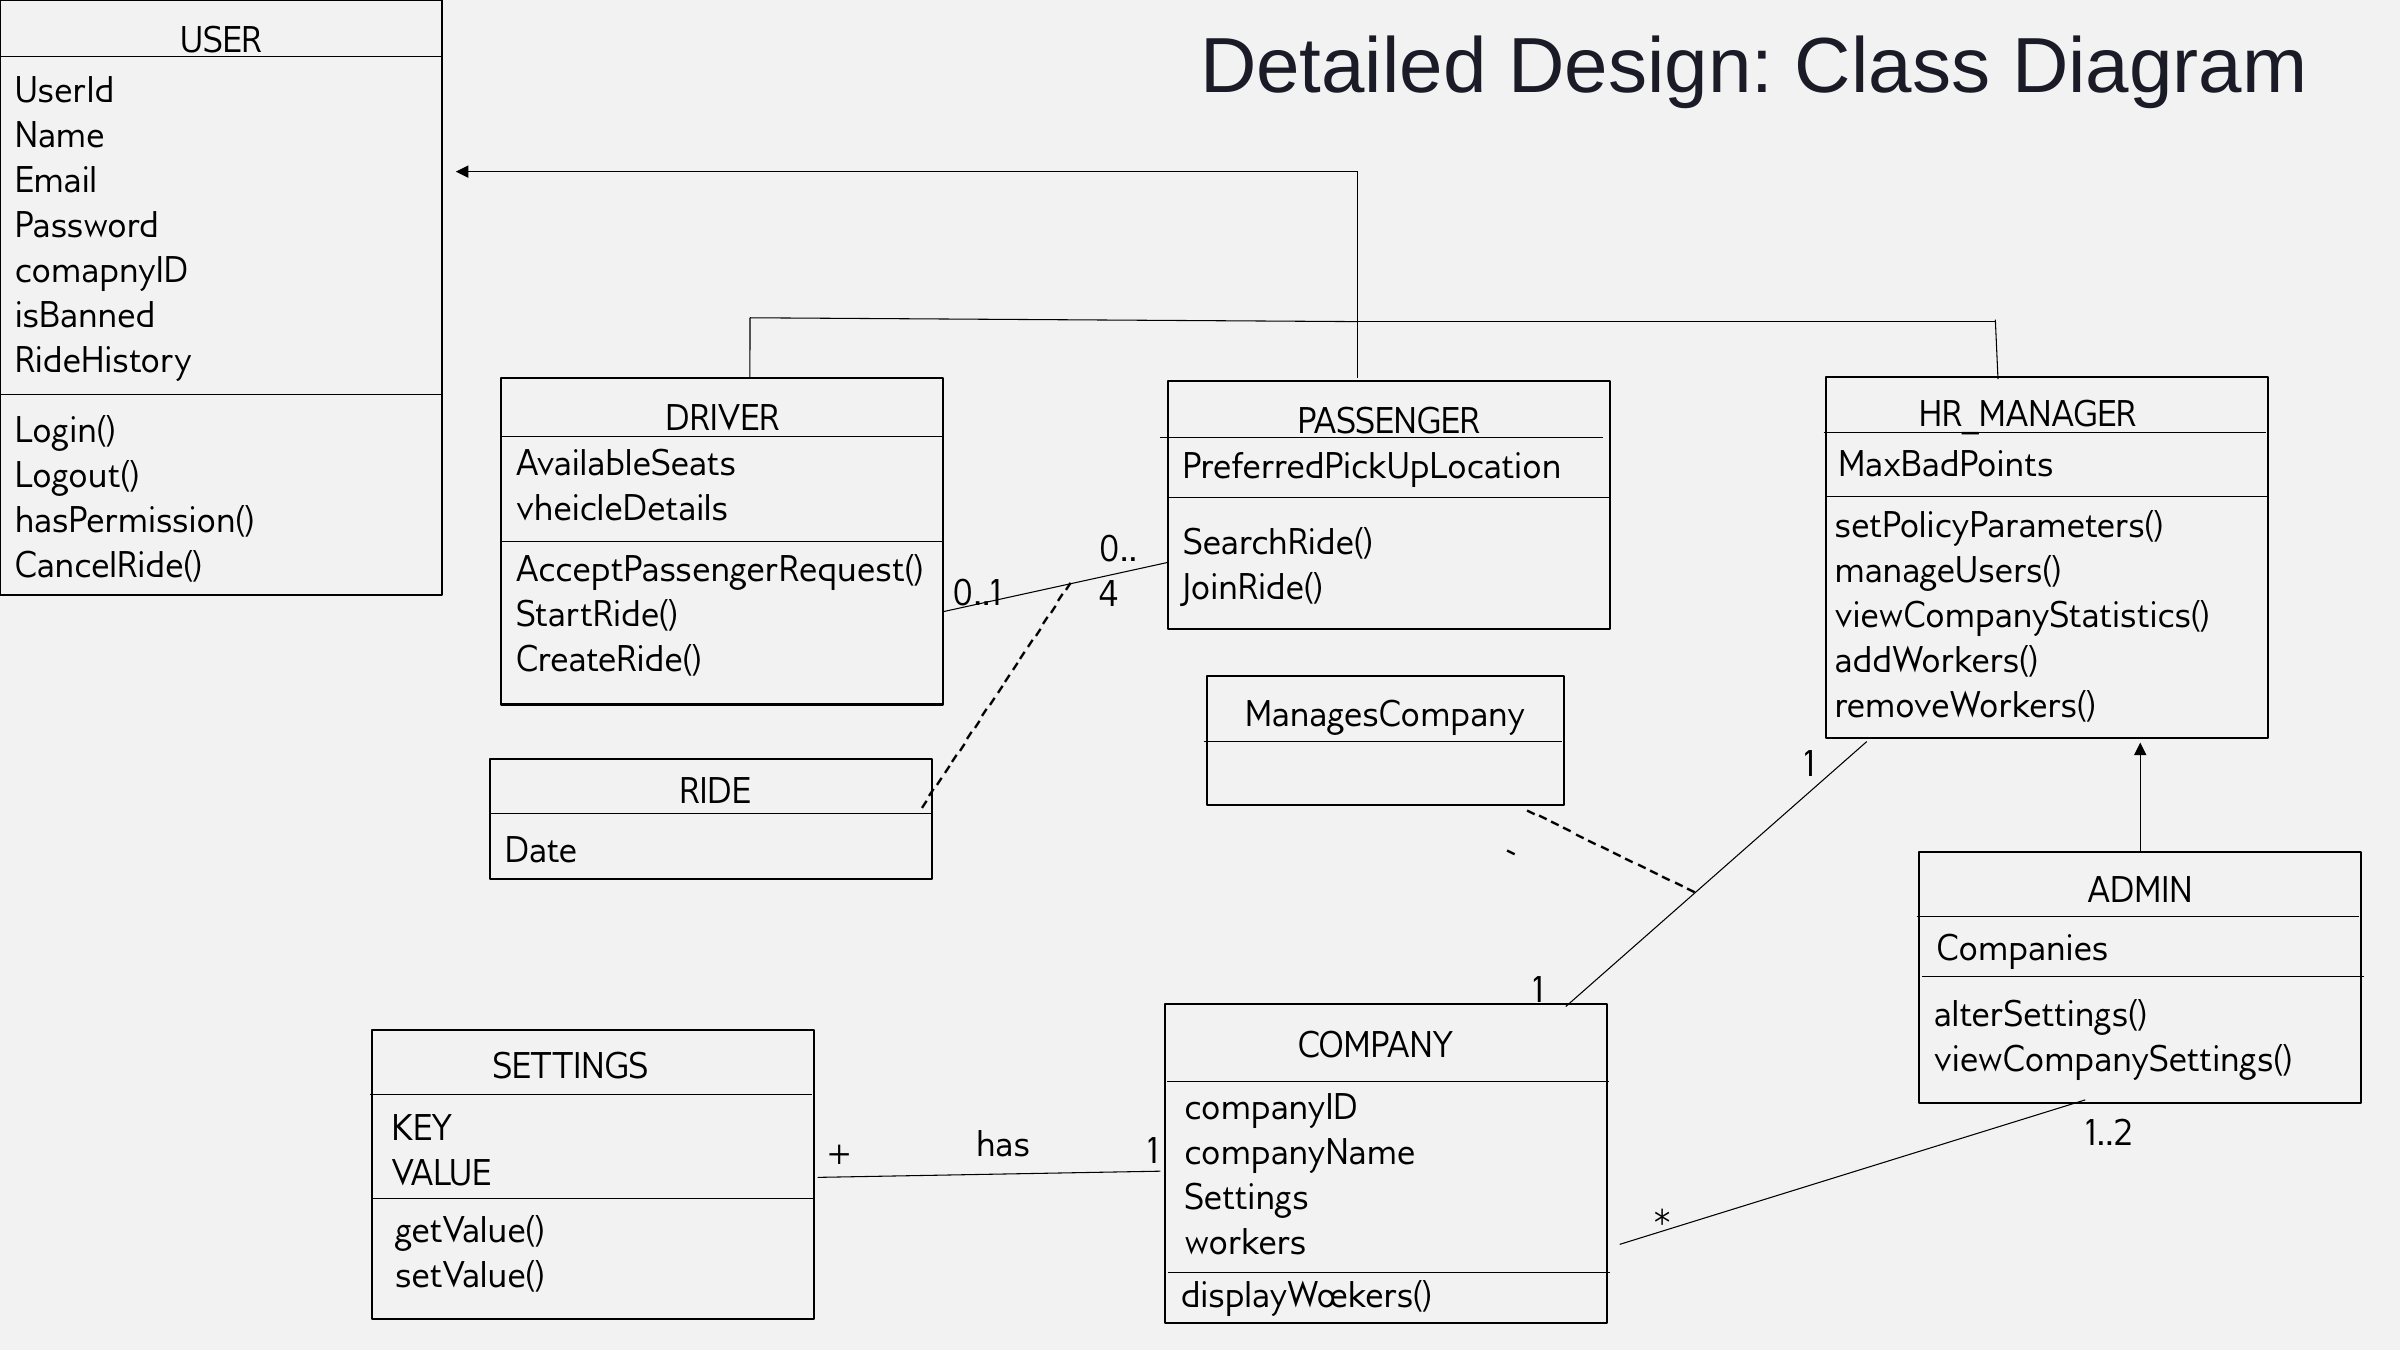

USER
UserId
Name
Email
Password
comapnyID
isBanned
RideHistory
Login()
Logout()
hasPermission()
CancelRide()
Detailed Design: Class Diagram

MaxBadPoints
setPolicyParameters()
manageUsers()
viewCompanyStatistics()
addWorkers()
removeWorkers()
HR_MANAGER

DRIVER
AvailableSeats
vheicleDetails
AcceptPassengerRequest()
StartRide()
CreateRide()

PASSENGER
PreferredPickUpLocation
SearchRide()
JoinRide()
0..4
0..1

ManagesCompany
--------------------
1

Date
RIDE
---------------

ADMIN
Companies
alterSettings()
viewCompanySettings()
1

COMPANY

KEY
VALUE
getValue()
setValue()
SETTINGS
companyID
companyName
Settings
workers
1..2
has
1
+
*
displayWoekers()